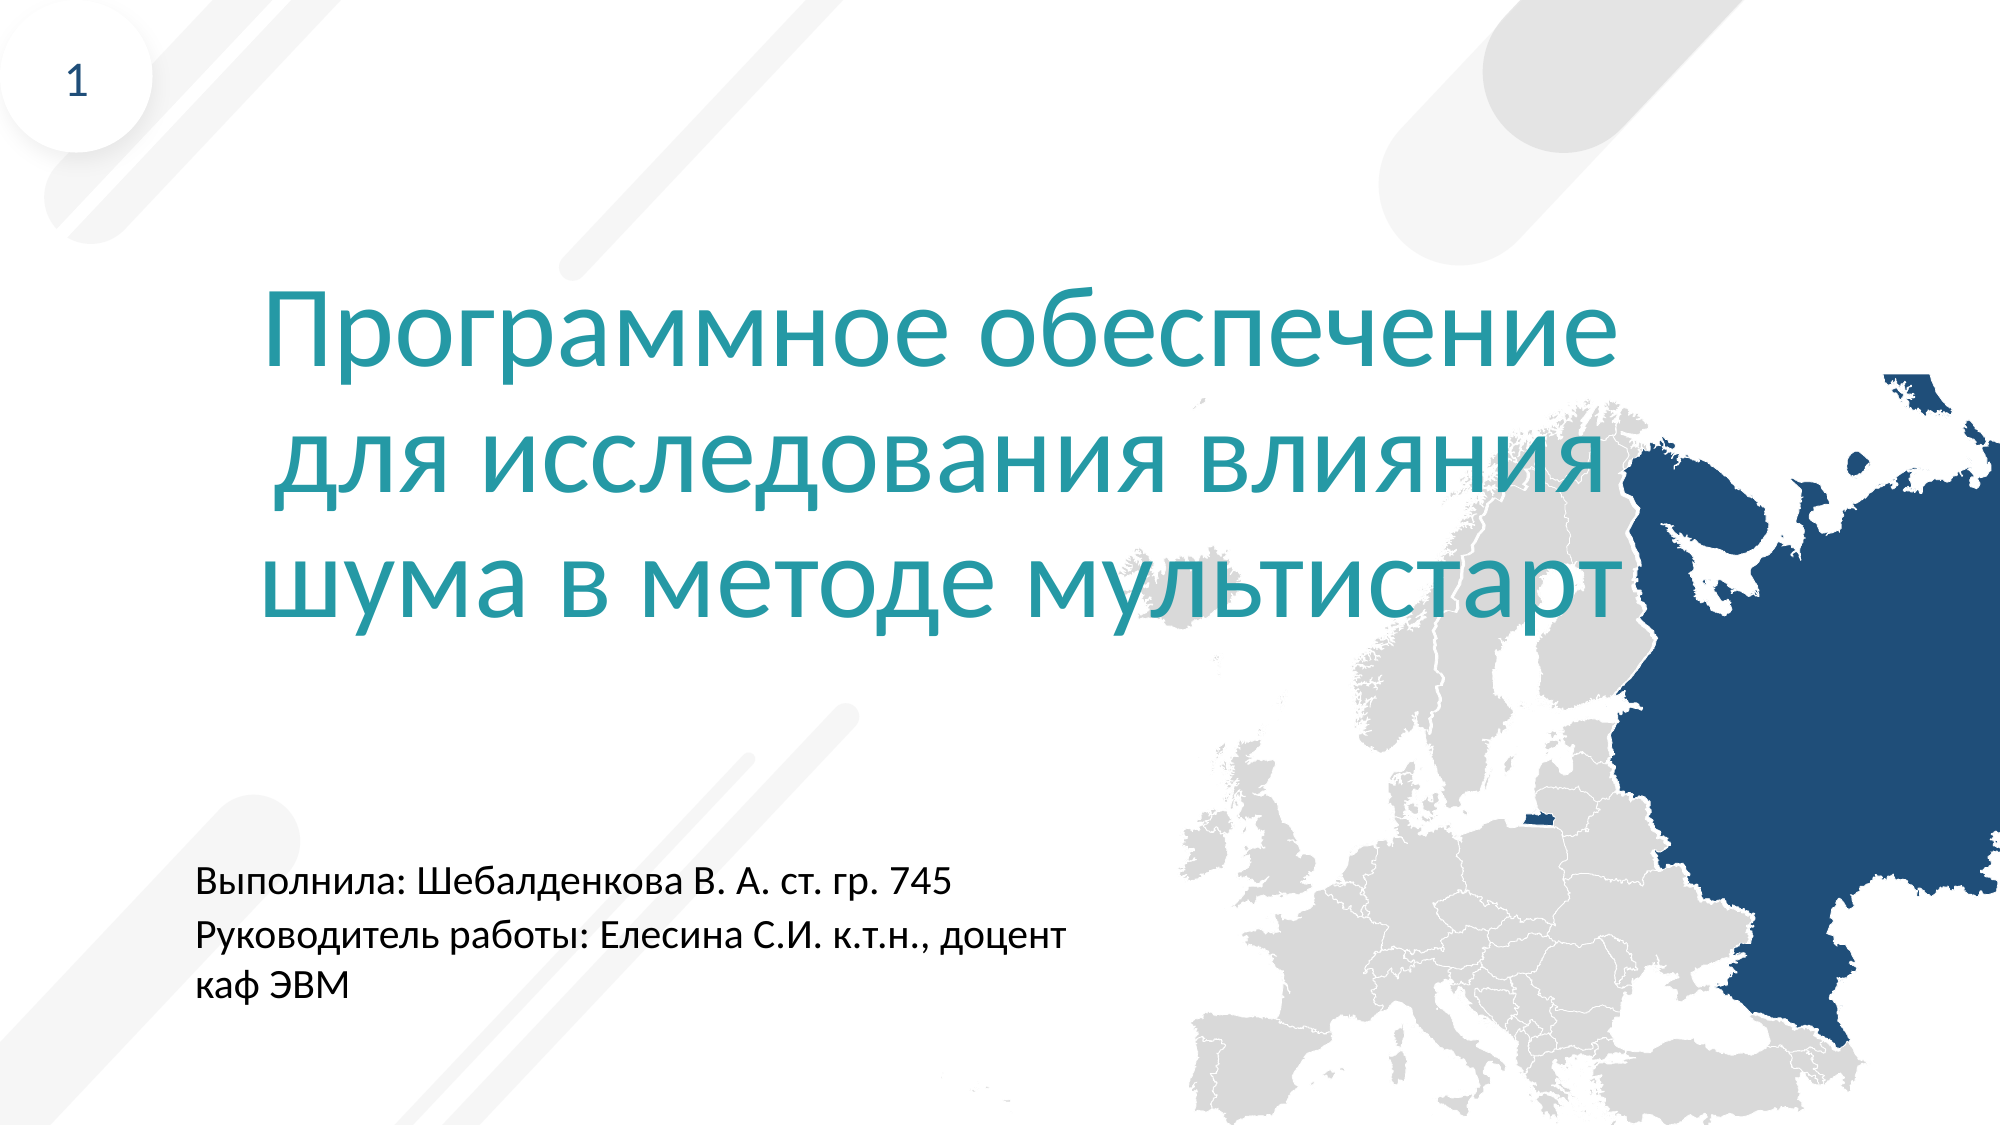

1

# Программное обеспечение для исследования влияния шума в методе мультистарт

Выполнила: Шебалденкова В. А. ст. гр. 745
Руководитель работы: Елесина С.И. к.т.н., доцент каф ЭВМ